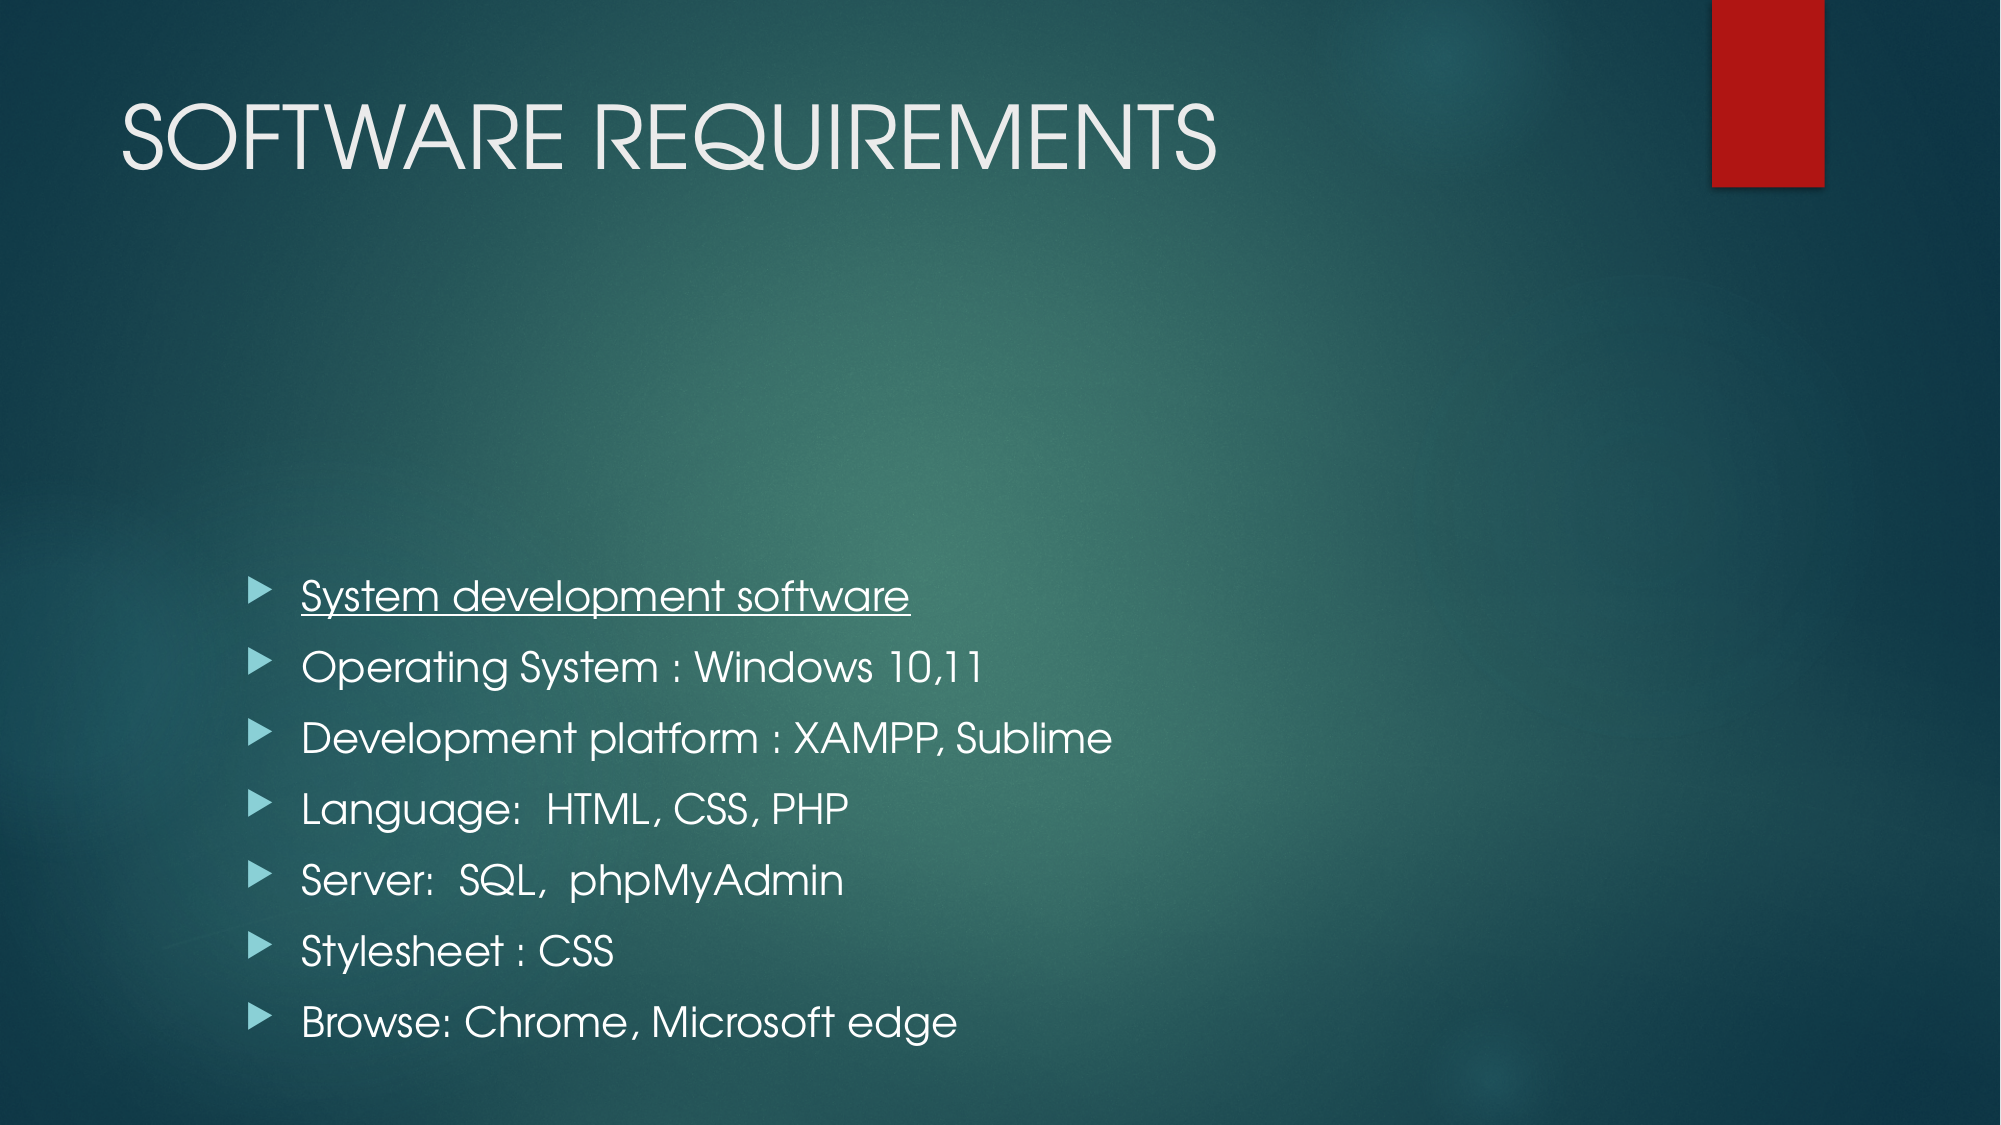

# SOFTWARE REQUIREMENTS
System development software
Operating System : Windows 10,11
Development platform : XAMPP, Sublime
Language:  HTML, CSS, PHP
Server:  SQL,  phpMyAdmin
Stylesheet : CSS
Browse: Chrome, Microsoft edge